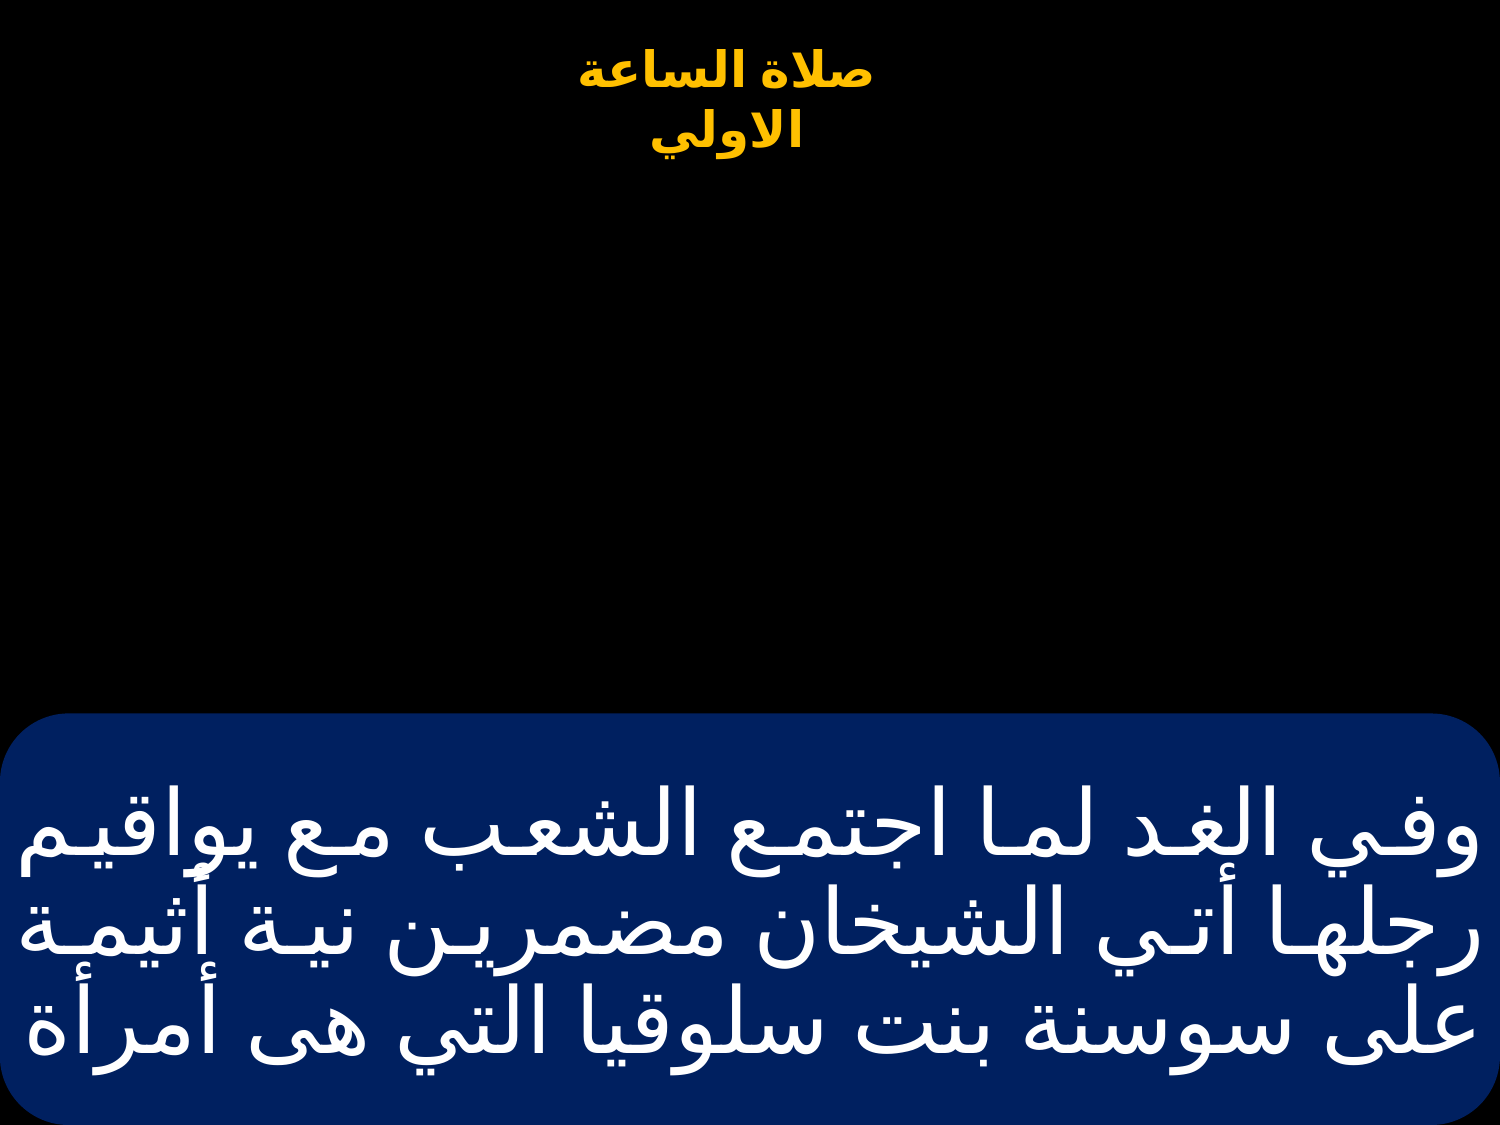

# وفي الغد لما اجتمع الشعب مع يواقيم رجلها أتي الشيخان مضمرين نية أثيمة على سوسنة بنت سلوقيا التي هى أمرأة